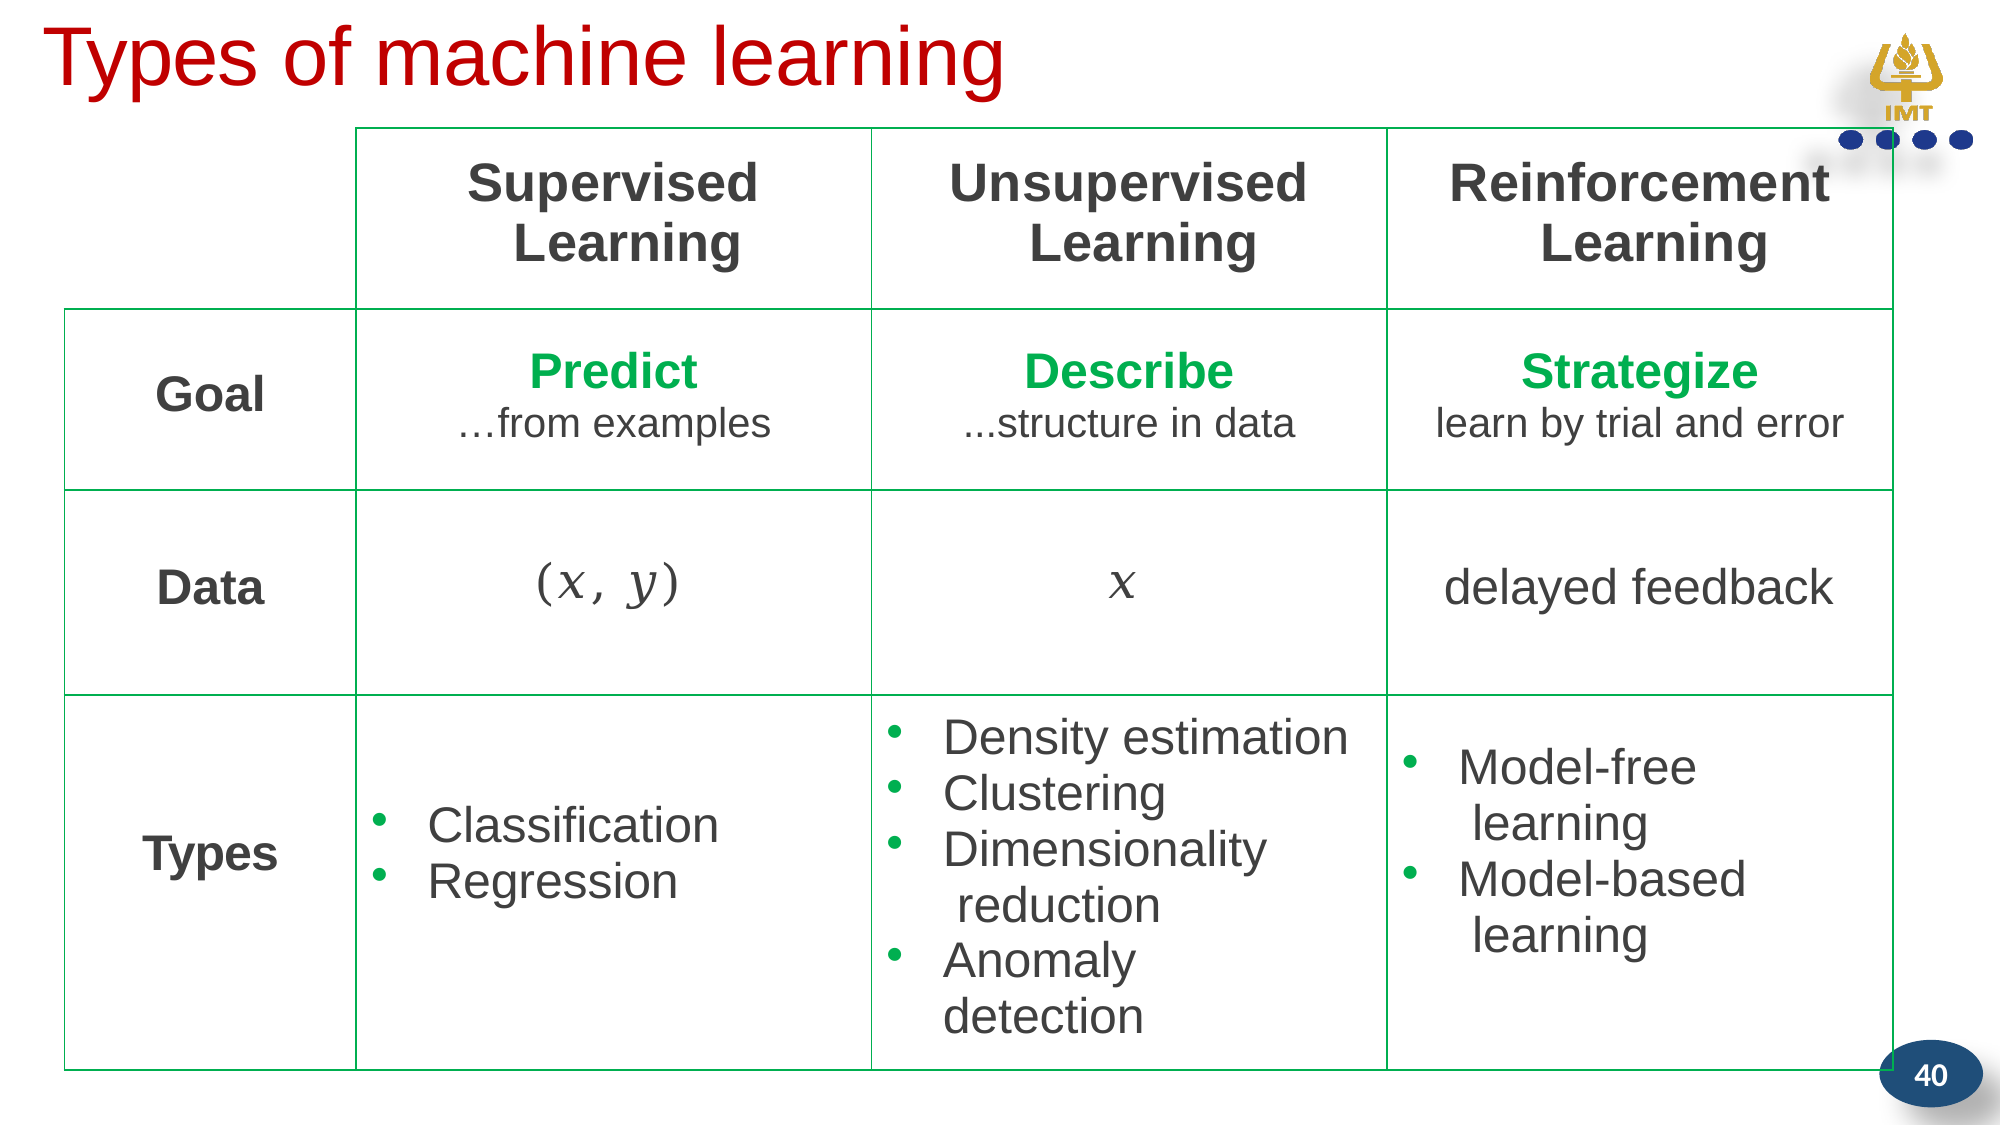

Types of machine learning
|  | Supervised Learning | Unsupervised Learning | Reinforcement Learning |
| --- | --- | --- | --- |
| Goal | Predict …from examples | Describe ...structure in data | Strategize learn by trial and error |
| Data | (𝑥, 𝑦) | 𝑥 | delayed feedback |
| Types | Classification Regression | Density estimation Clustering Dimensionality reduction Anomaly detection | Model-free learning Model-based learning |
40